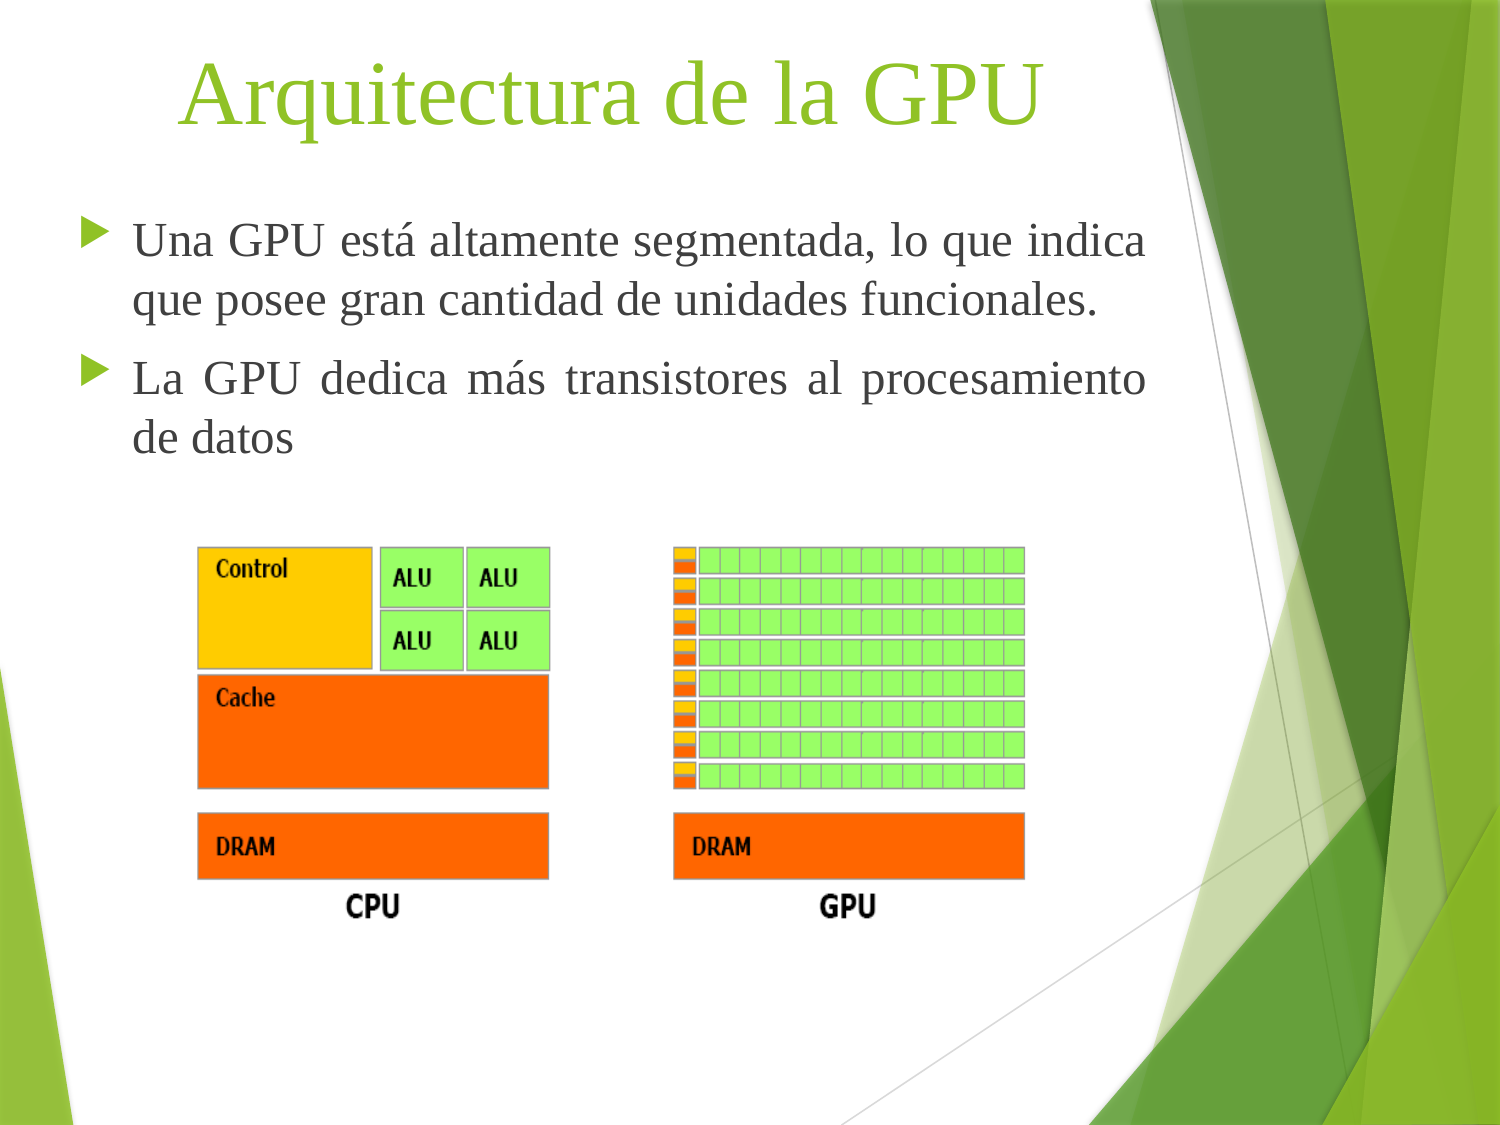

# Arquitectura de la GPU
Una GPU está altamente segmentada, lo que indica que posee gran cantidad de unidades funcionales.
La GPU dedica más transistores al procesamiento de datos